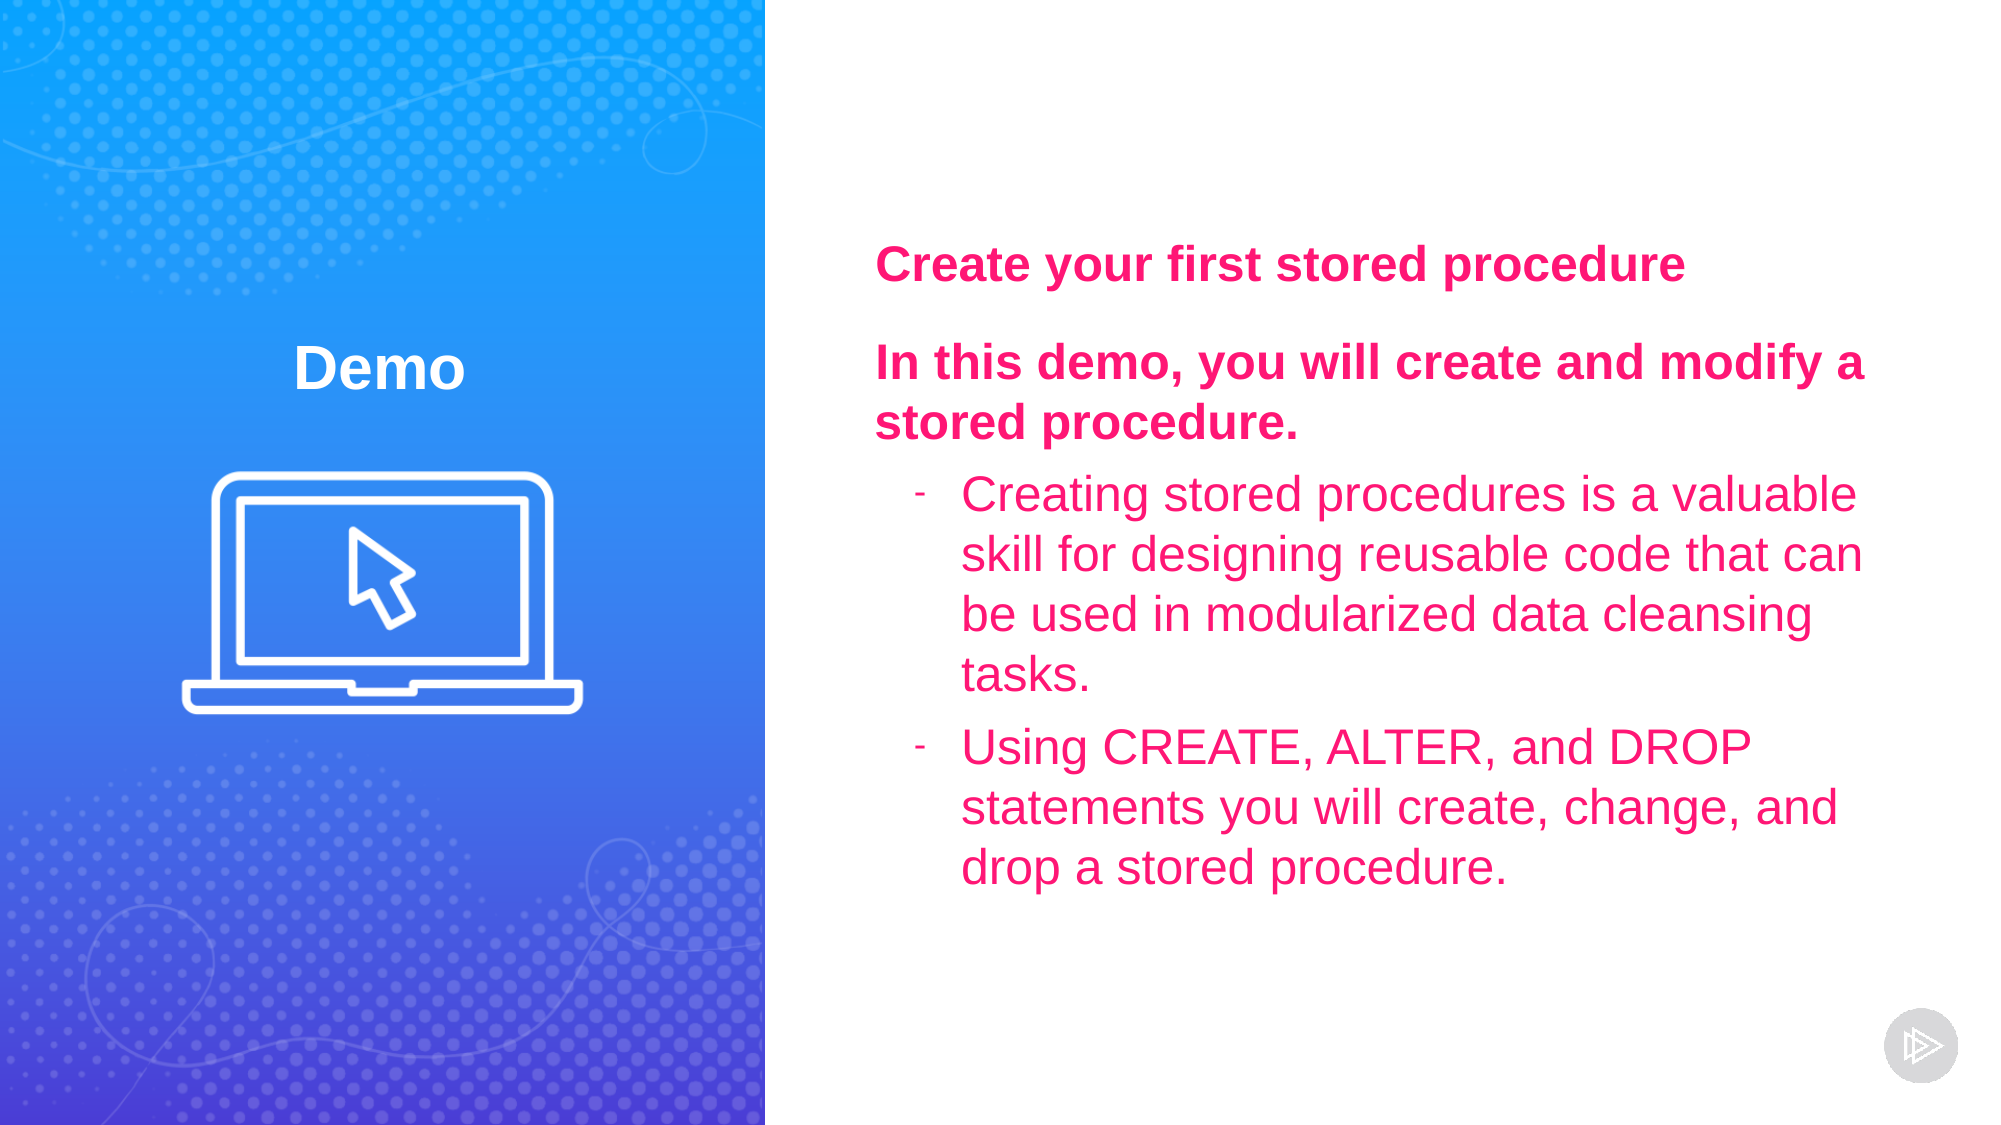

Create your first stored procedure
In this demo, you will create and modify a stored procedure.
Creating stored procedures is a valuable skill for designing reusable code that can be used in modularized data cleansing tasks.
Using CREATE, ALTER, and DROP statements you will create, change, and drop a stored procedure.
Demo